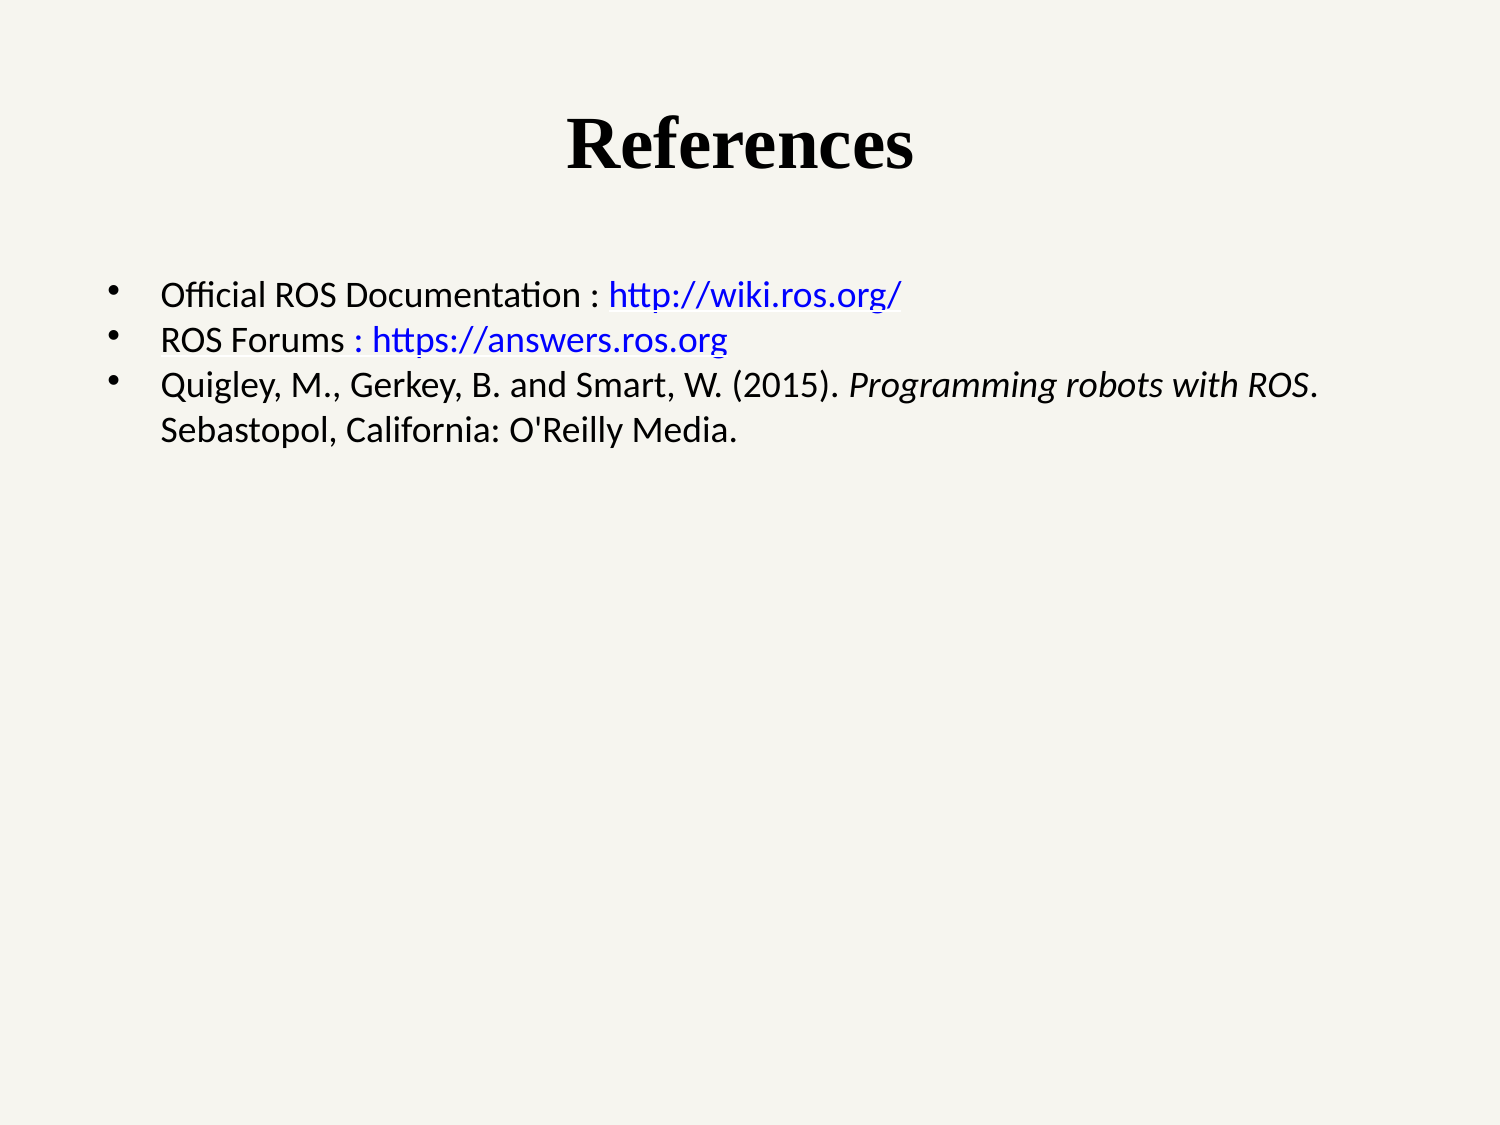

References
Official ROS Documentation : http://wiki.ros.org/
ROS Forums : https://answers.ros.org
Quigley, M., Gerkey, B. and Smart, W. (2015). Programming robots with ROS. Sebastopol, California: O'Reilly Media.